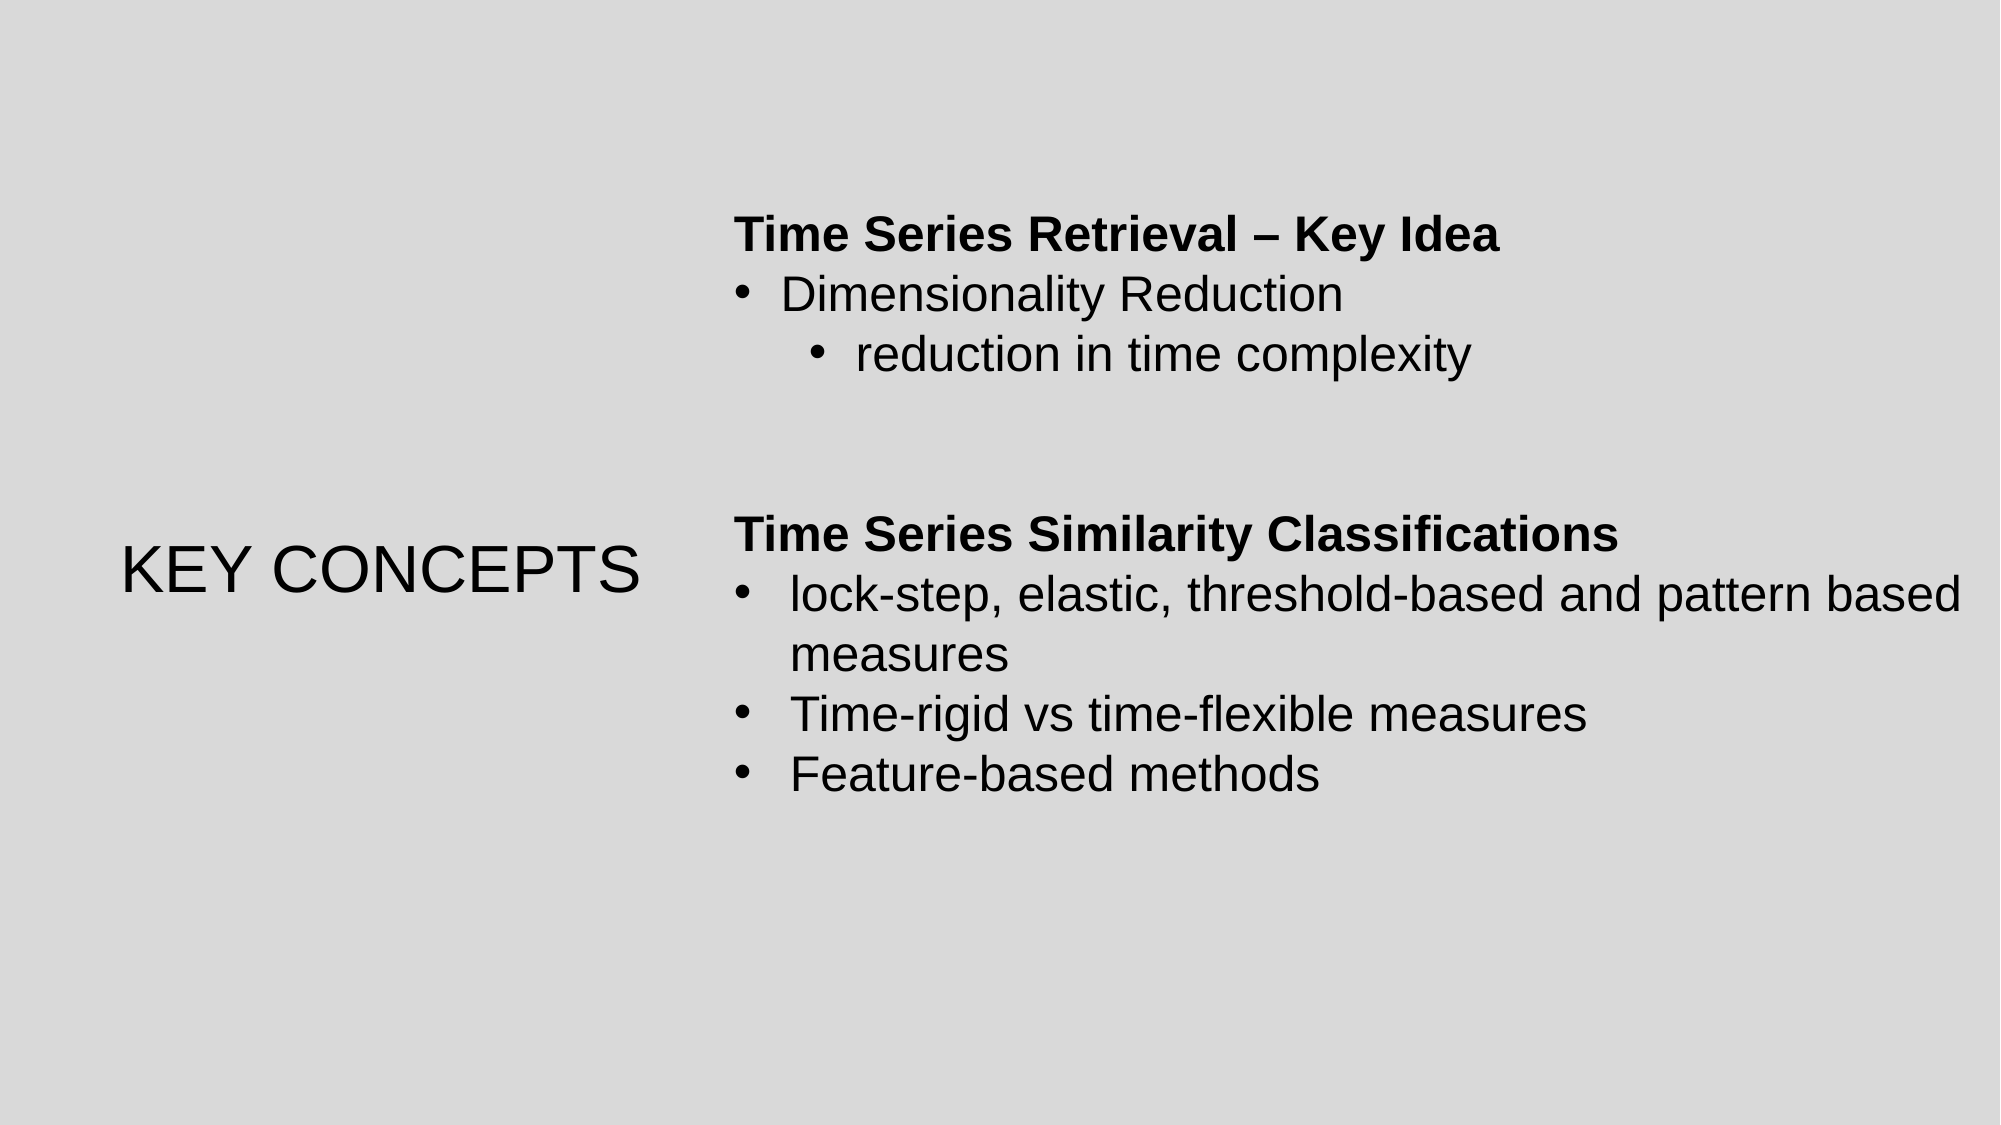

Time Series Retrieval – Key Idea
Dimensionality Reduction
reduction in time complexity

Time Series Similarity Classifications
lock-step, elastic, threshold-based and pattern based measures
Time-rigid vs time-flexible measures
Feature-based methods

# Key Concepts